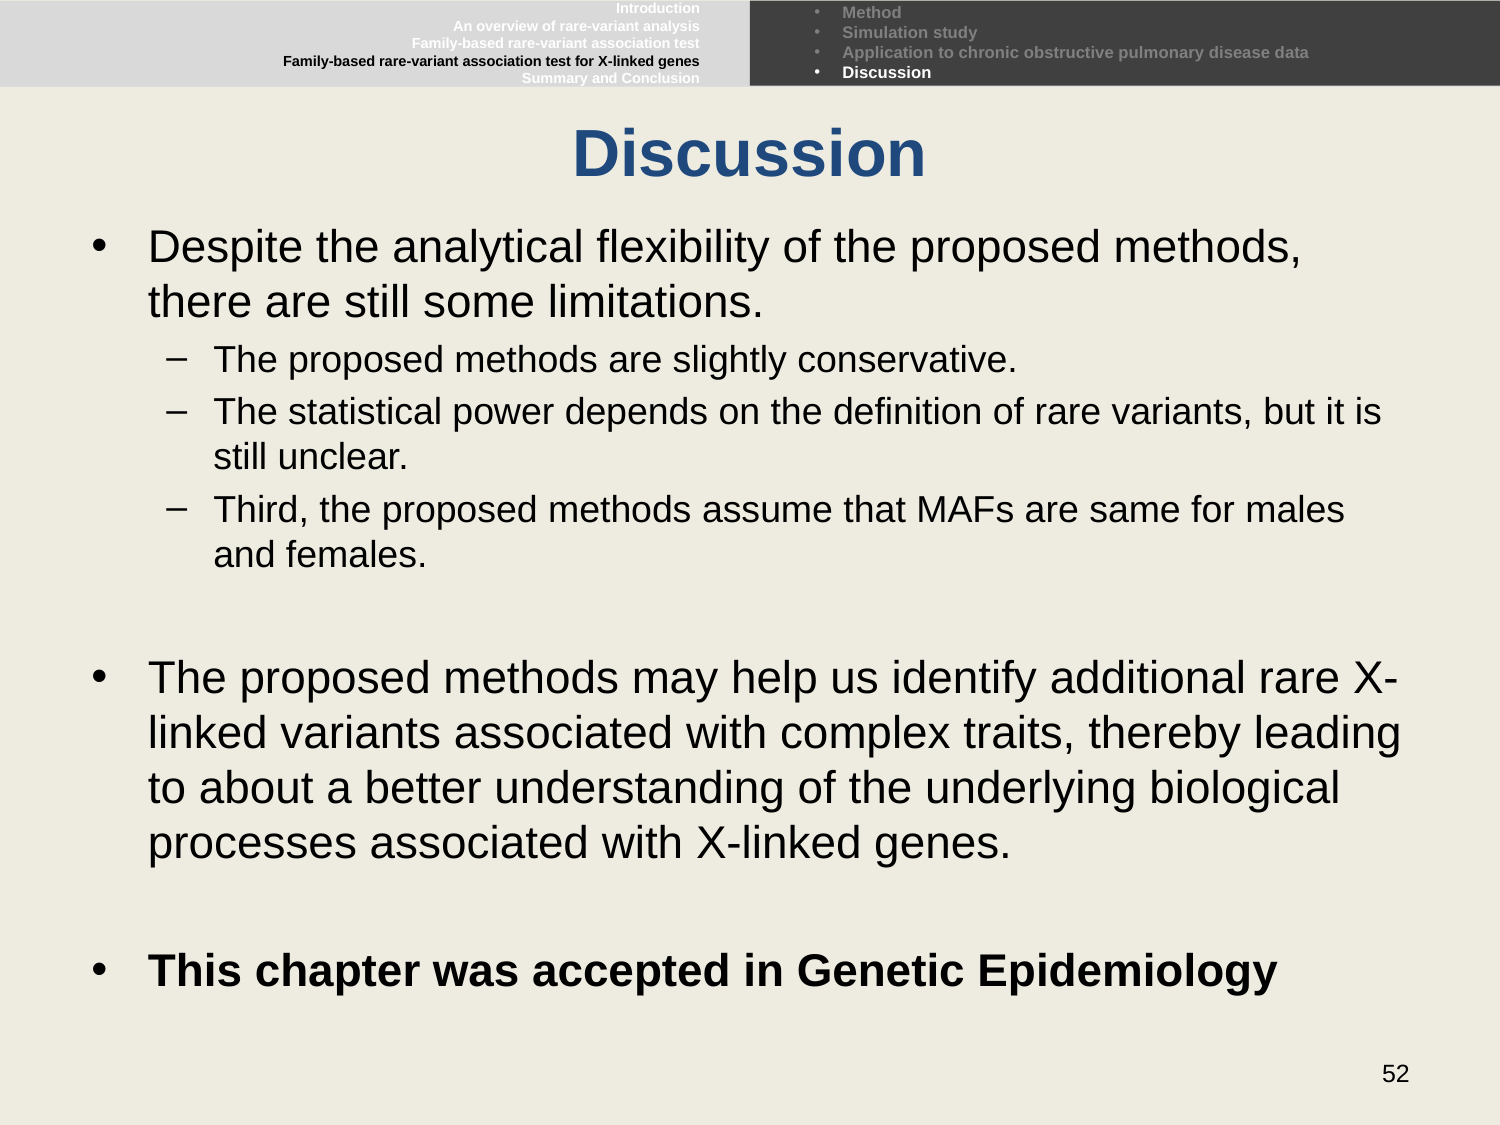

Introduction
An overview of rare-variant analysis
Family-based rare-variant association test
Family-based rare-variant association test for X-linked genes
Summary and Conclusion
Method
Simulation study
Application to chronic obstructive pulmonary disease data
Discussion

# Discussion
Despite the analytical flexibility of the proposed methods, there are still some limitations.
The proposed methods are slightly conservative.
The statistical power depends on the definition of rare variants, but it is still unclear.
Third, the proposed methods assume that MAFs are same for males and females.

The proposed methods may help us identify additional rare X-linked variants associated with complex traits, thereby leading to about a better understanding of the underlying biological processes associated with X-linked genes.

This chapter was accepted in Genetic Epidemiology

52